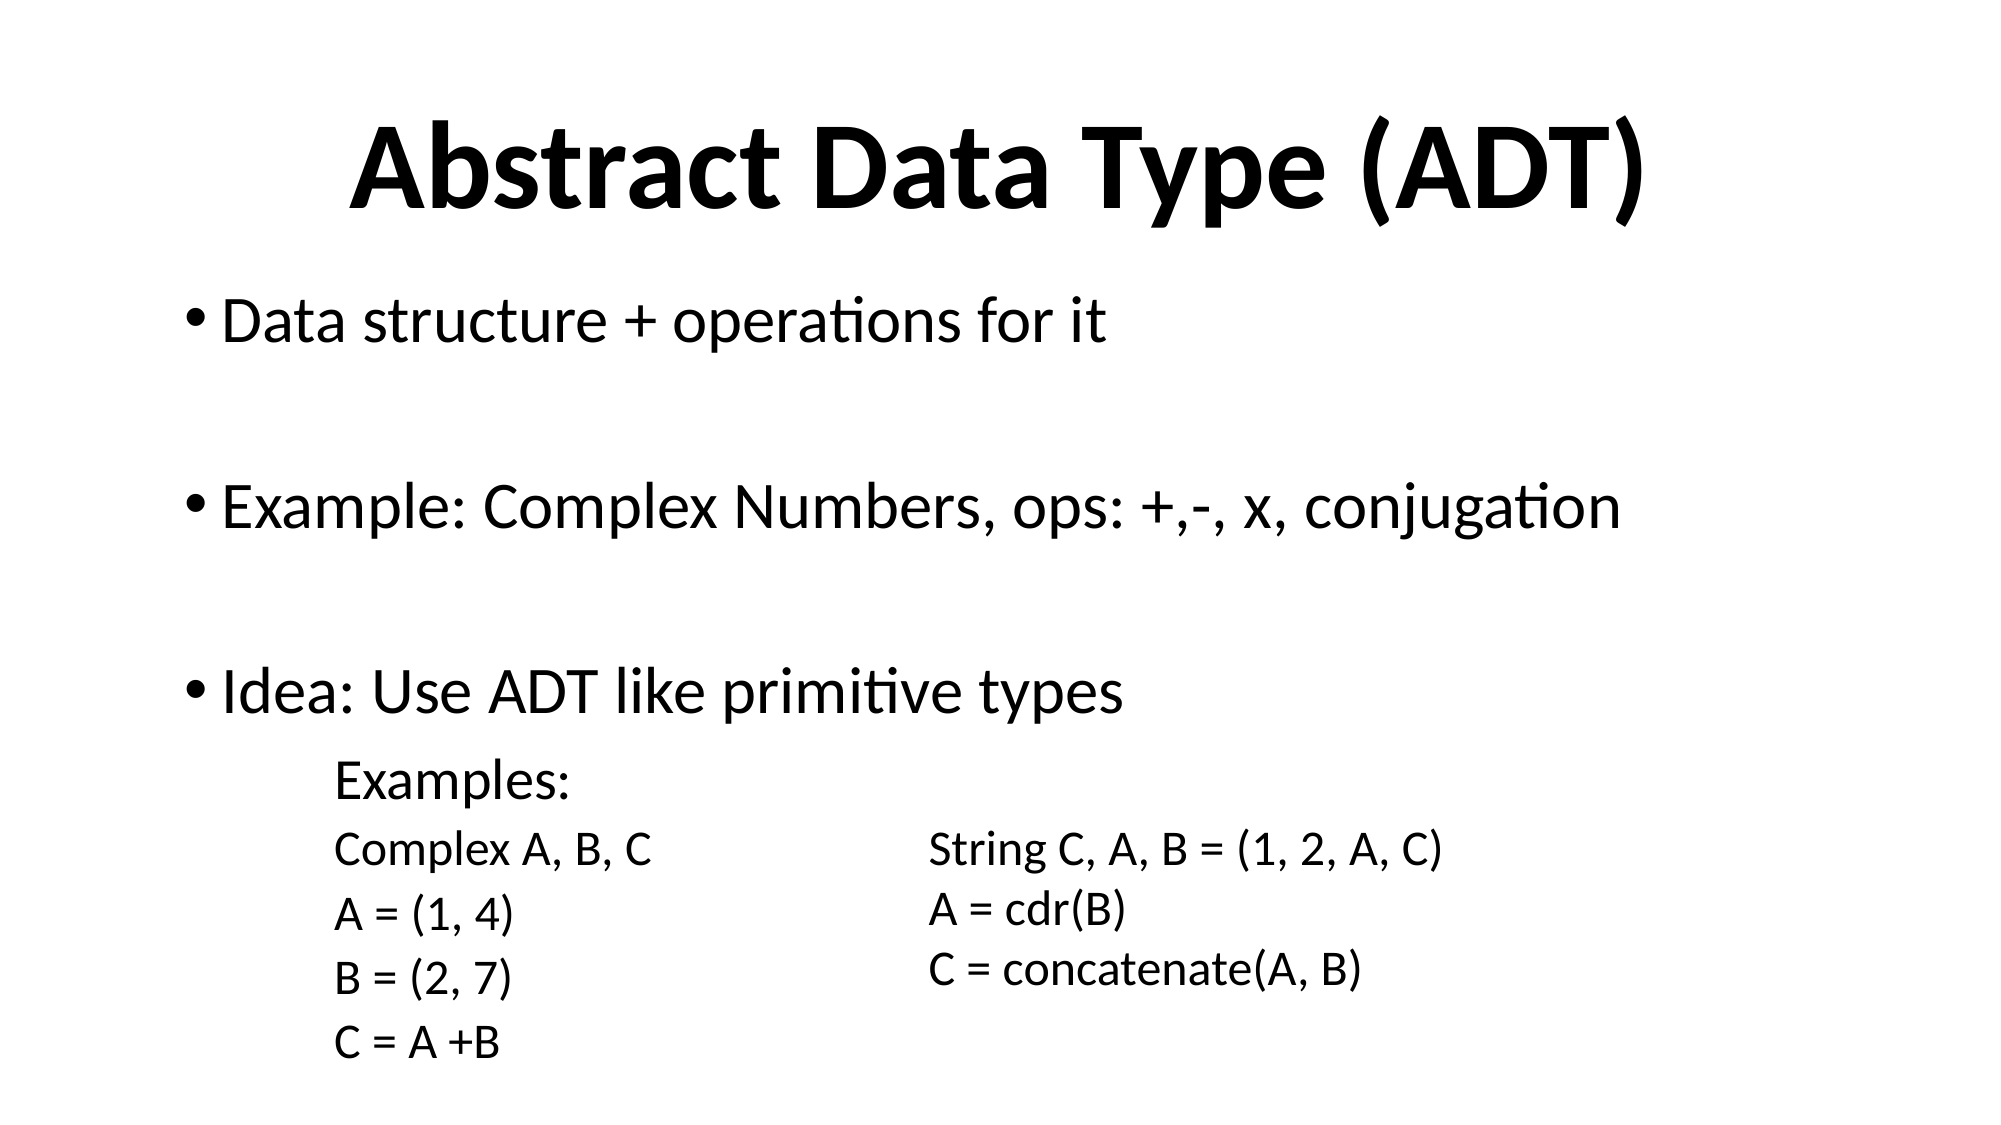

# Abstract Data Type (ADT)
Data structure + operations for it

Example: Complex Numbers, ops: +,-, x, conjugation

Idea: Use ADT like primitive types
	Examples:
Complex A, B, C
A = (1, 4)
B = (2, 7)
C = A +B

String C, A, B = (1, 2, A, C)
A = cdr(B)
C = concatenate(A, B)